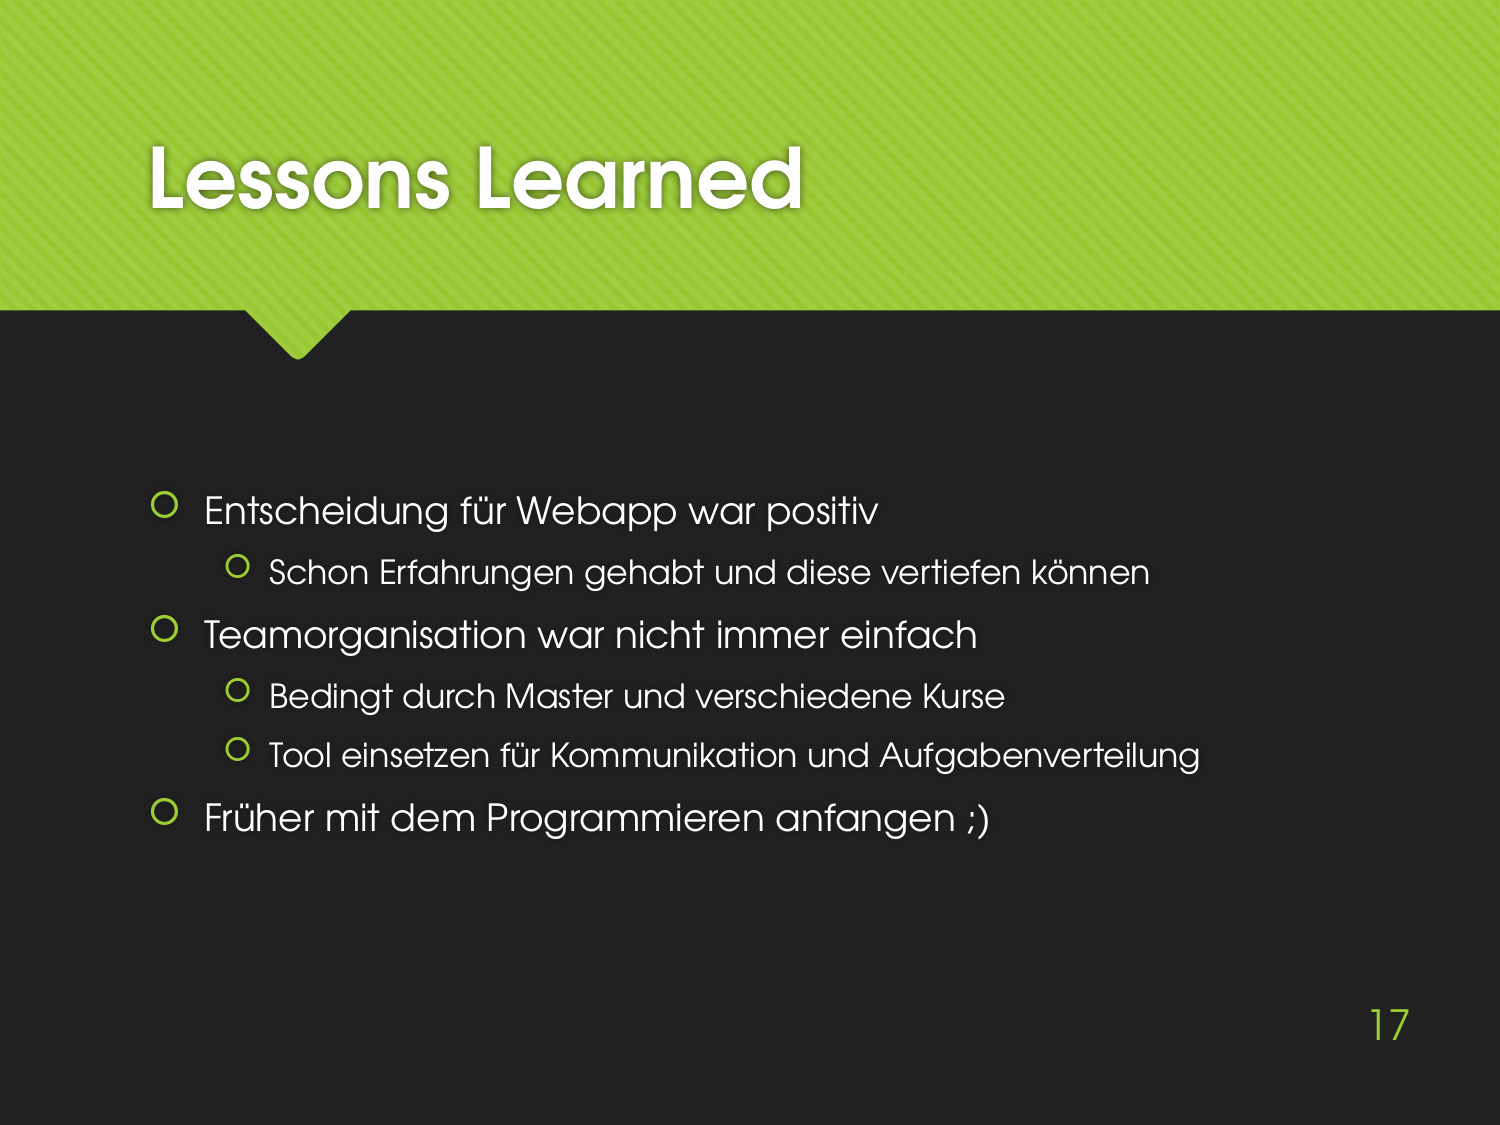

# Lessons Learned
Entscheidung für Webapp war positiv
Schon Erfahrungen gehabt und diese vertiefen können
Teamorganisation war nicht immer einfach
Bedingt durch Master und verschiedene Kurse
Tool einsetzen für Kommunikation und Aufgabenverteilung
Früher mit dem Programmieren anfangen ;)
17